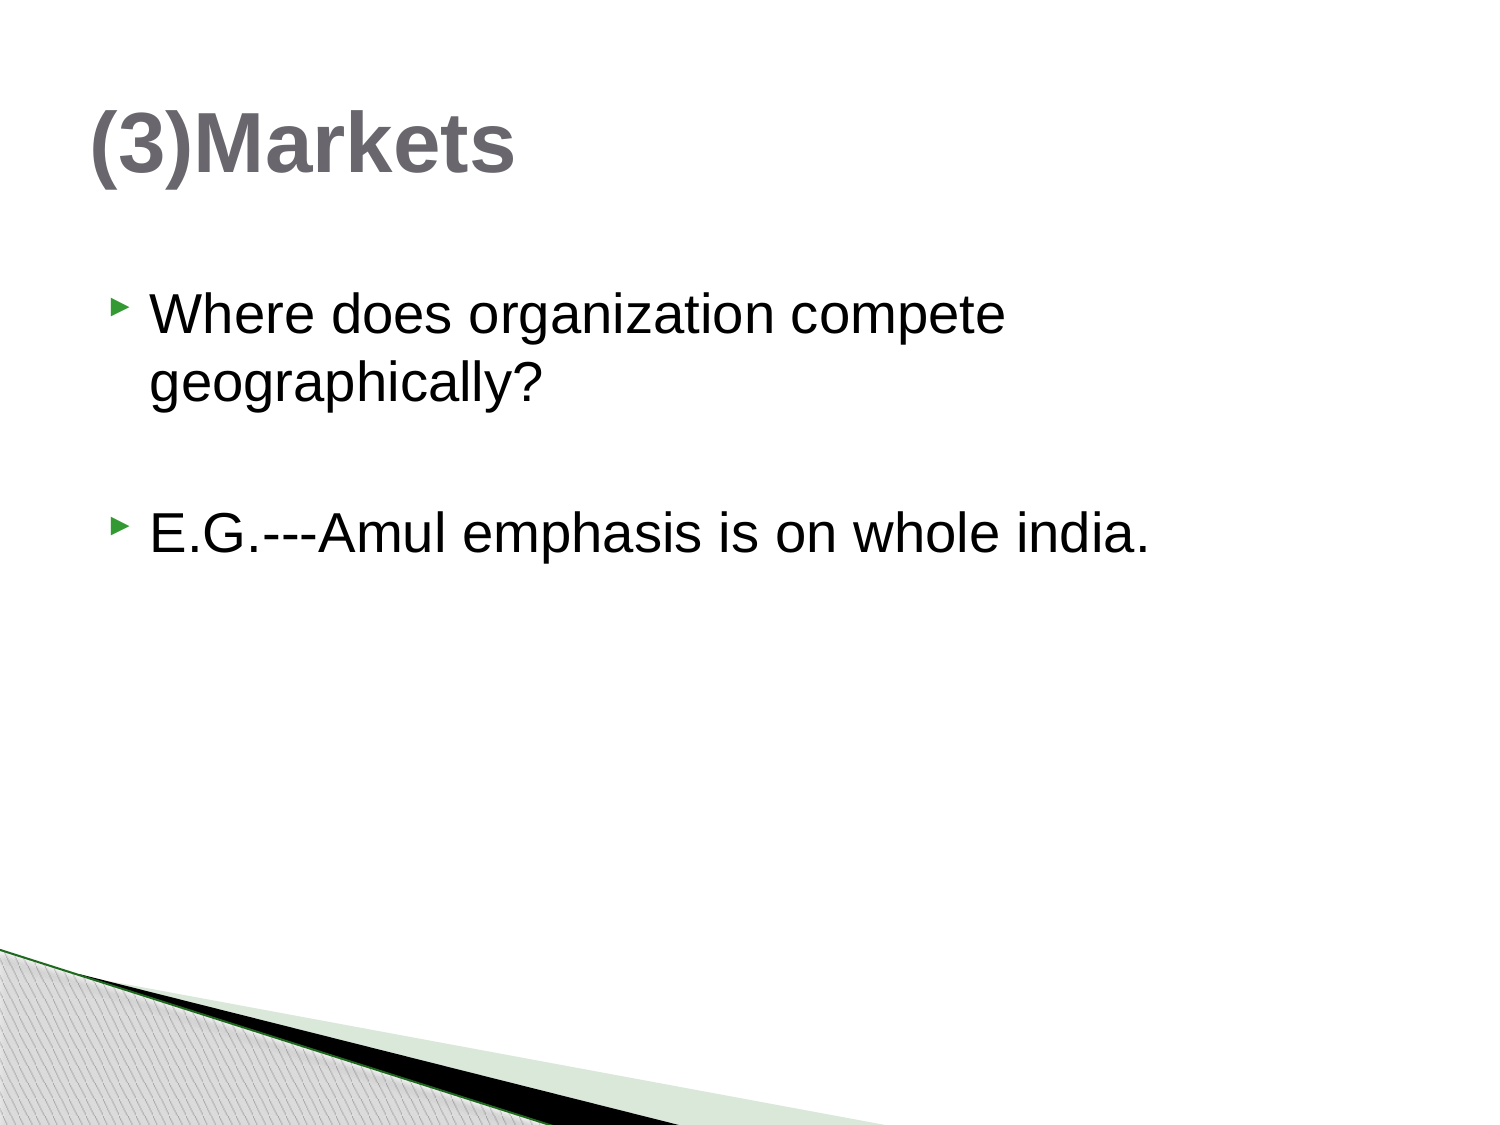

# (3)Markets
Where does organization compete geographically?

E.G.---Amul emphasis is on whole india.